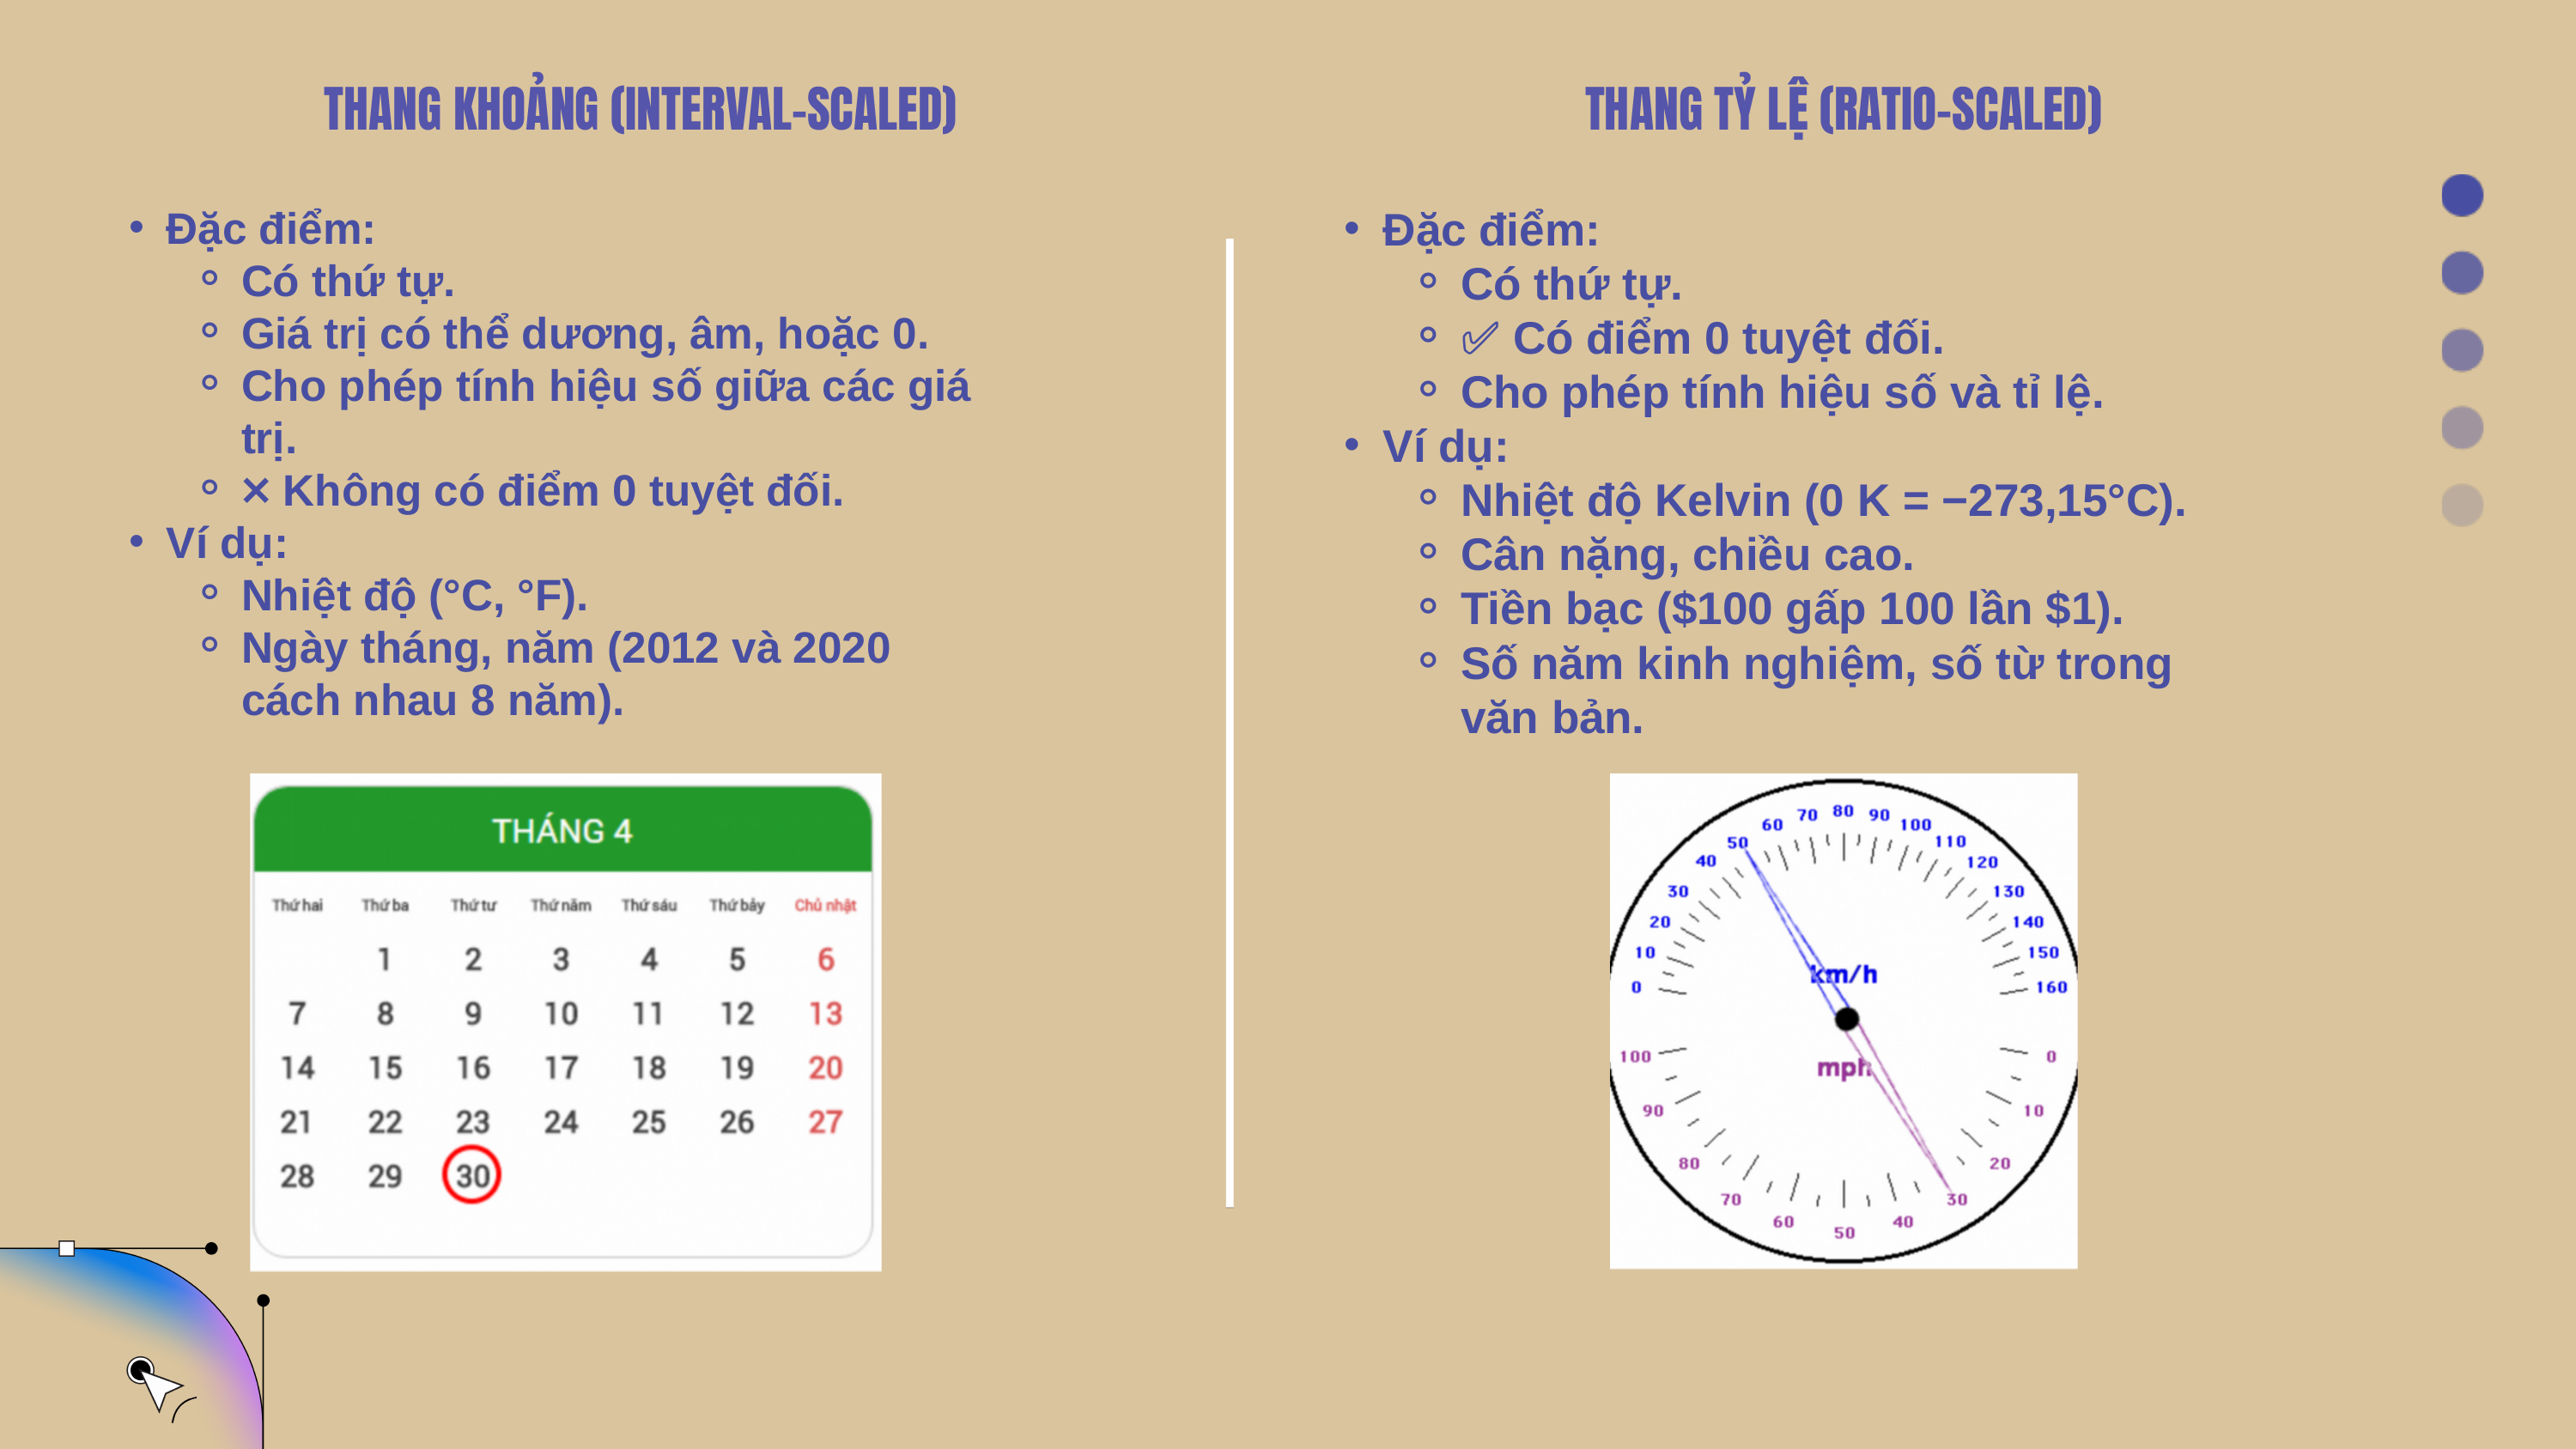

THANG KHOẢNG (INTERVAL-SCALED)

THANG TỶ LỆ (RATIO-SCALED)

Đặc điểm:
Có thứ tự.
Giá trị có thể dương, âm, hoặc 0.
Cho phép tính hiệu số giữa các giá trị.
❌ Không có điểm 0 tuyệt đối.
Ví dụ:
Nhiệt độ (°C, °F).
Ngày tháng, năm (2012 và 2020 cách nhau 8 năm).

Đặc điểm:
Có thứ tự.
✅ Có điểm 0 tuyệt đối.
Cho phép tính hiệu số và tỉ lệ.
Ví dụ:
Nhiệt độ Kelvin (0 K = −273,15°C).
Cân nặng, chiều cao.
Tiền bạc ($100 gấp 100 lần $1).
Số năm kinh nghiệm, số từ trong văn bản.